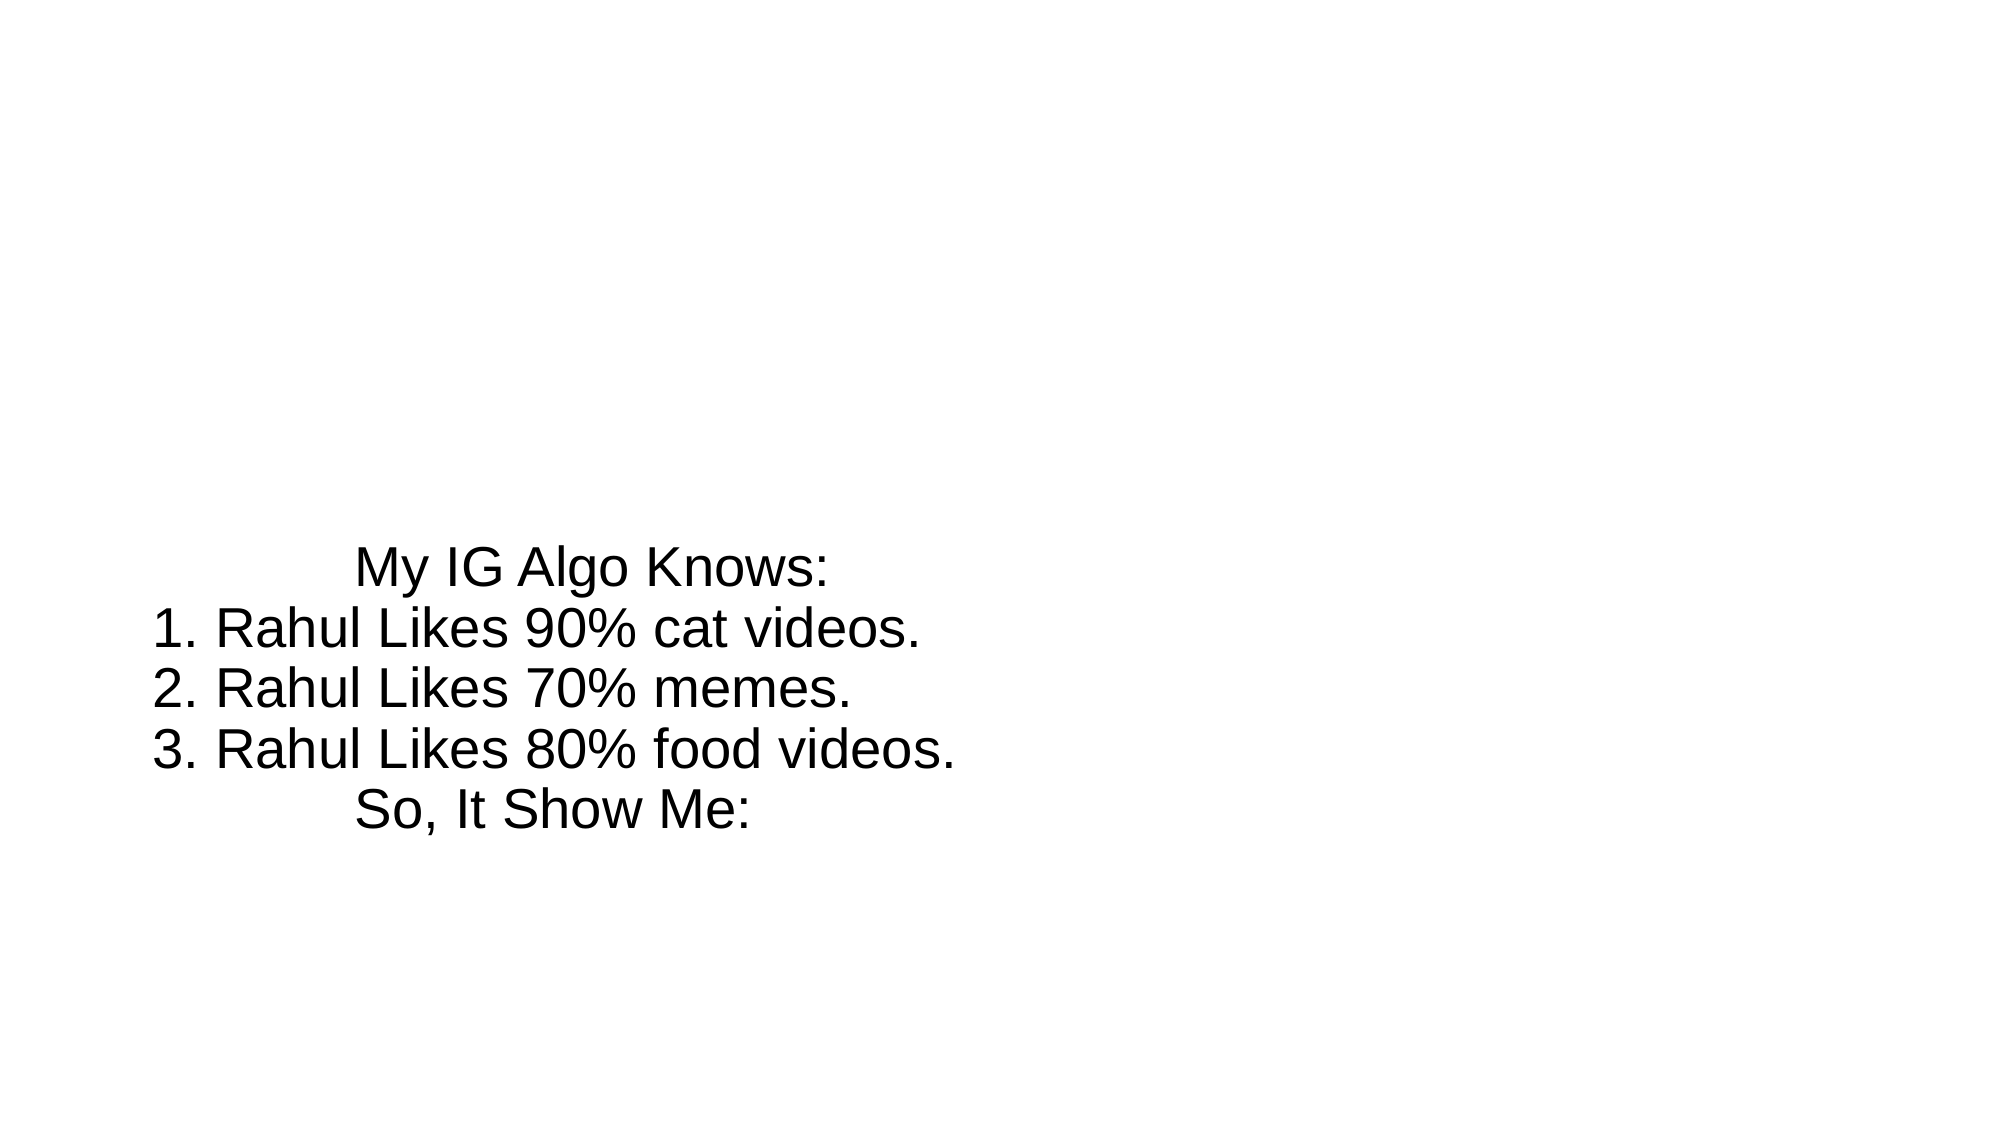

# My IG Algo Knows: 1. Rahul Likes 90% cat videos. 2. Rahul Likes 70% memes. 3. Rahul Likes 80% food videos. So, It Show Me: